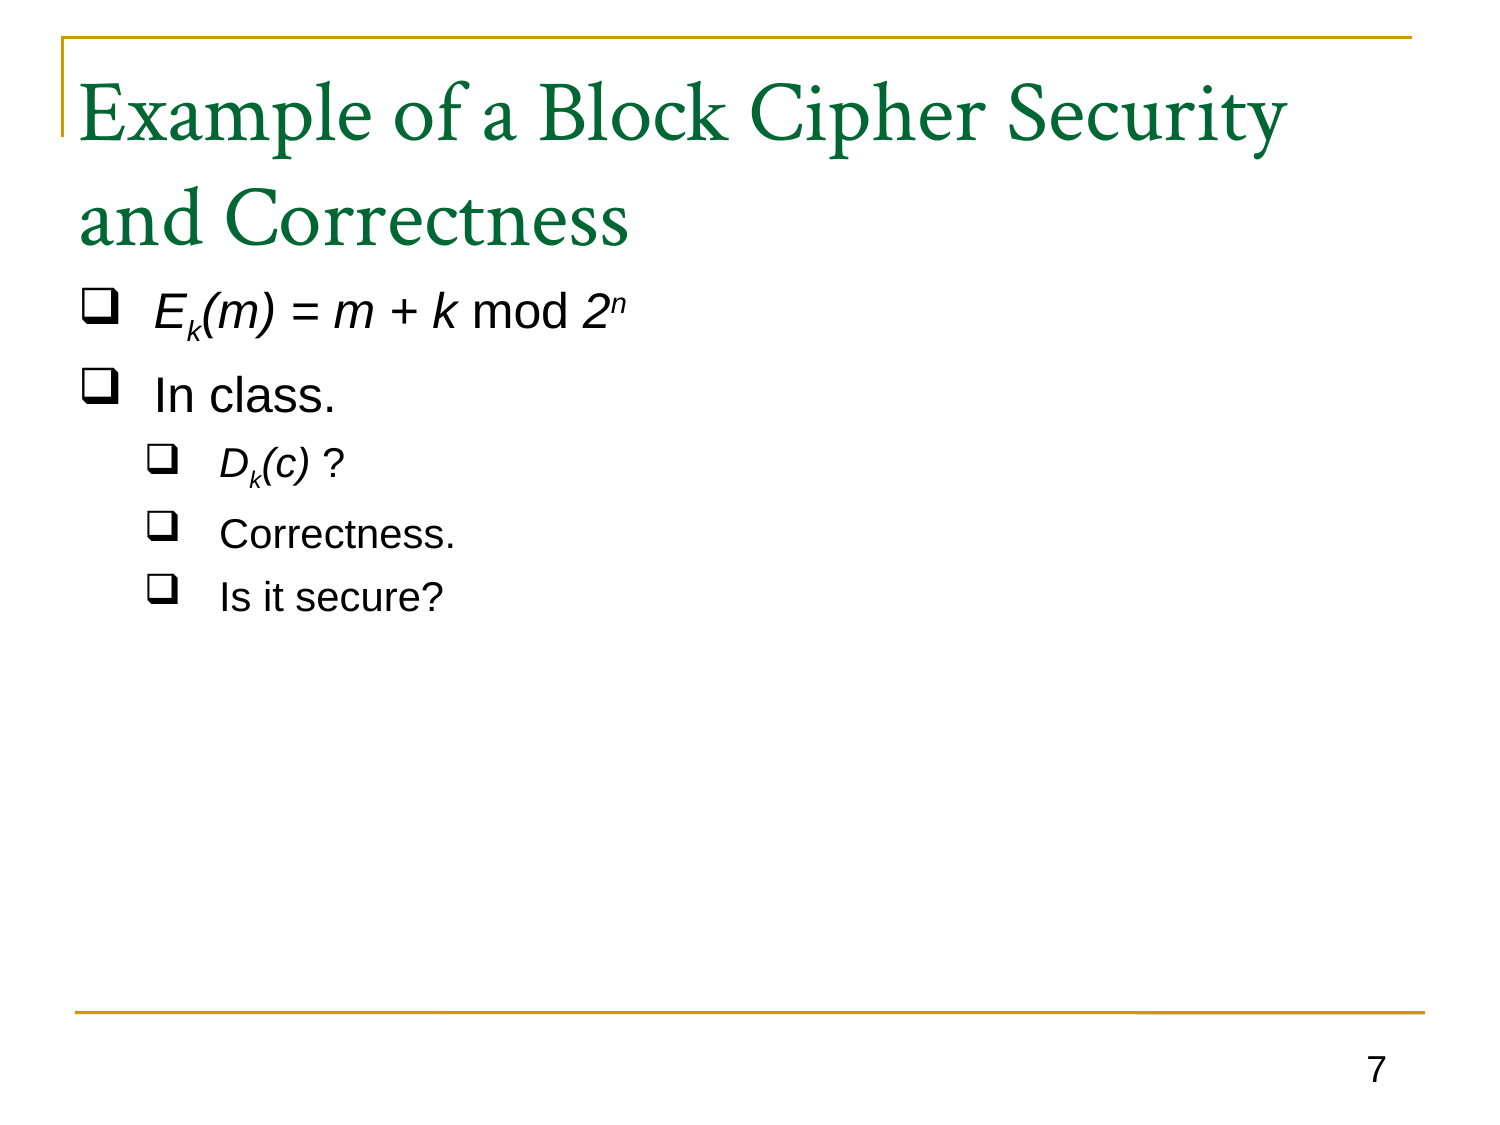

# Example of a Block Cipher Security and Correctness
Ek(m) = m + k mod 2n
In class.
Dk(c) ?
Correctness.
Is it secure?

7